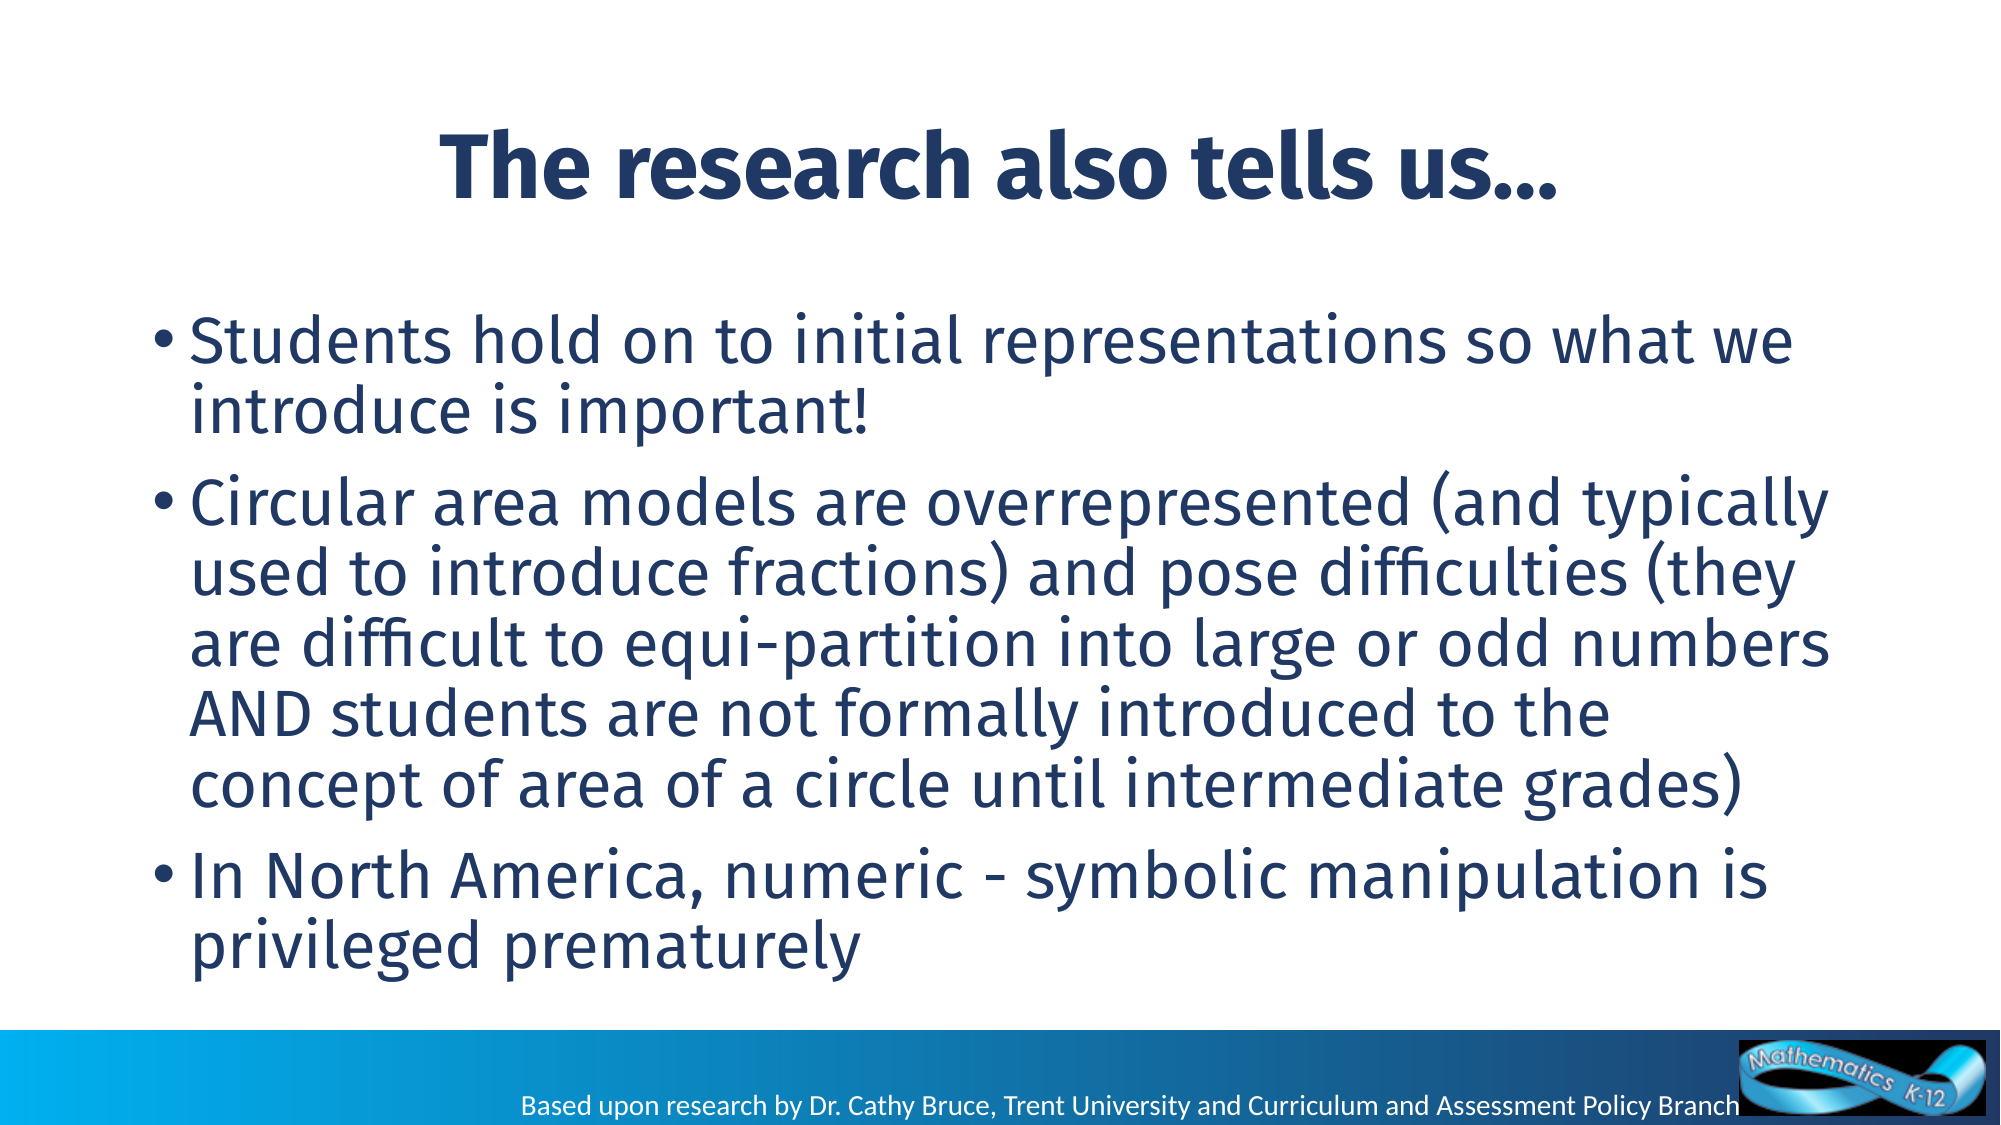

# The research also tells us…
Students hold on to initial representations so what we introduce is important!
Circular area models are overrepresented (and typically used to introduce fractions) and pose difficulties (they are difficult to equi-partition into large or odd numbers AND students are not formally introduced to the concept of area of a circle until intermediate grades)
In North America, numeric - symbolic manipulation is privileged prematurely